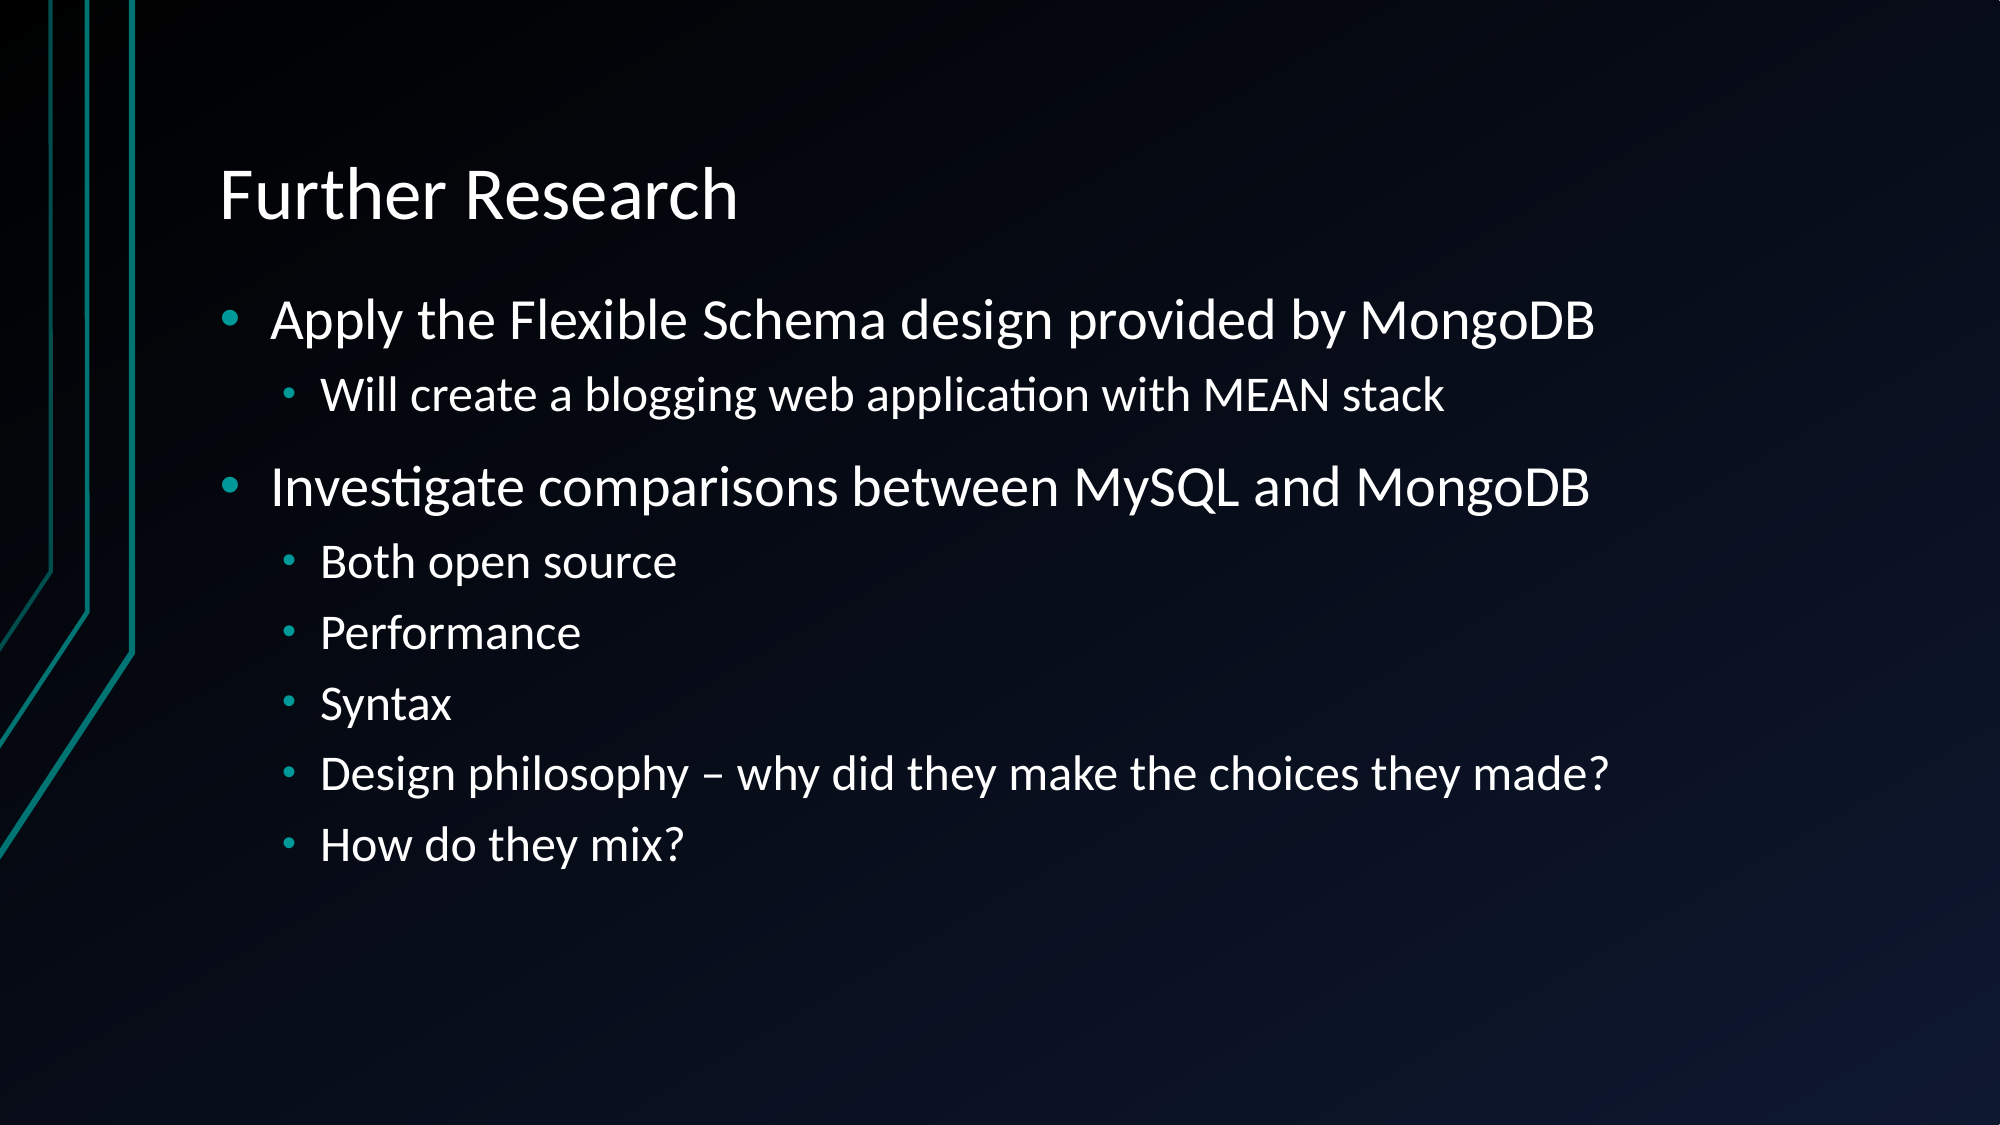

# Further Research
Apply the Flexible Schema design provided by MongoDB
Will create a blogging web application with MEAN stack
Investigate comparisons between MySQL and MongoDB
Both open source
Performance
Syntax
Design philosophy – why did they make the choices they made?
How do they mix?